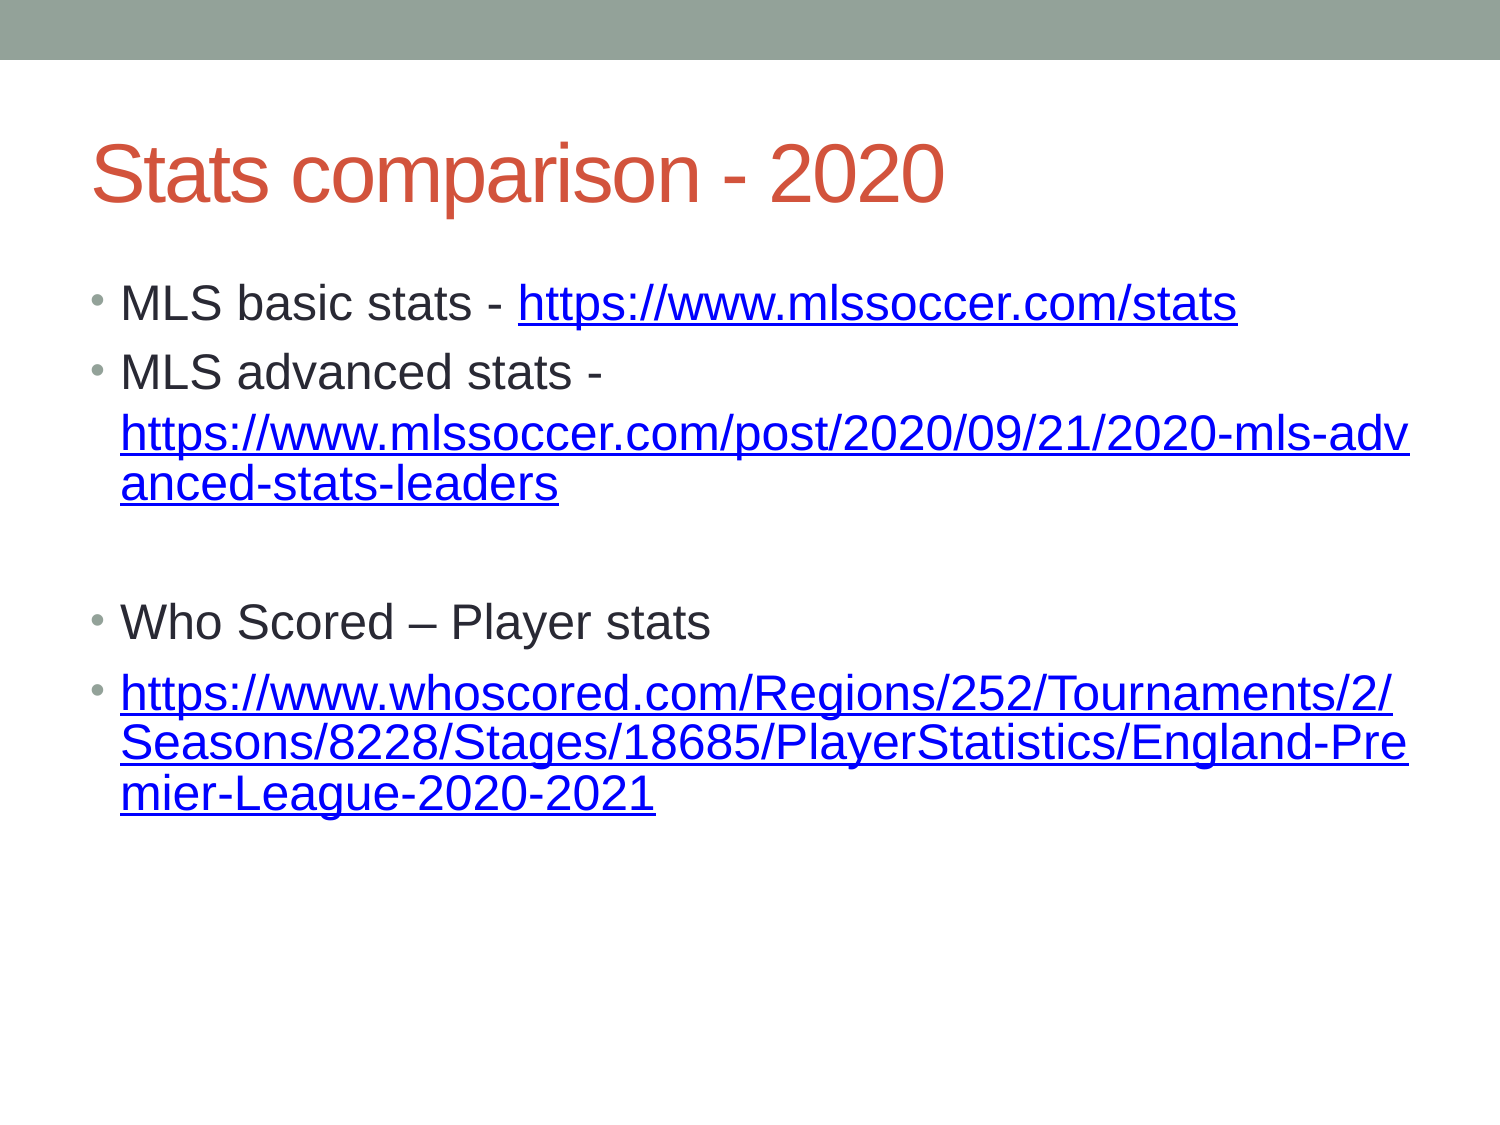

# Stats comparison - 2020
MLS basic stats - https://www.mlssoccer.com/stats
MLS advanced stats - https://www.mlssoccer.com/post/2020/09/21/2020-mls-advanced-stats-leaders

Who Scored – Player stats
https://www.whoscored.com/Regions/252/Tournaments/2/Seasons/8228/Stages/18685/PlayerStatistics/England-Premier-League-2020-2021